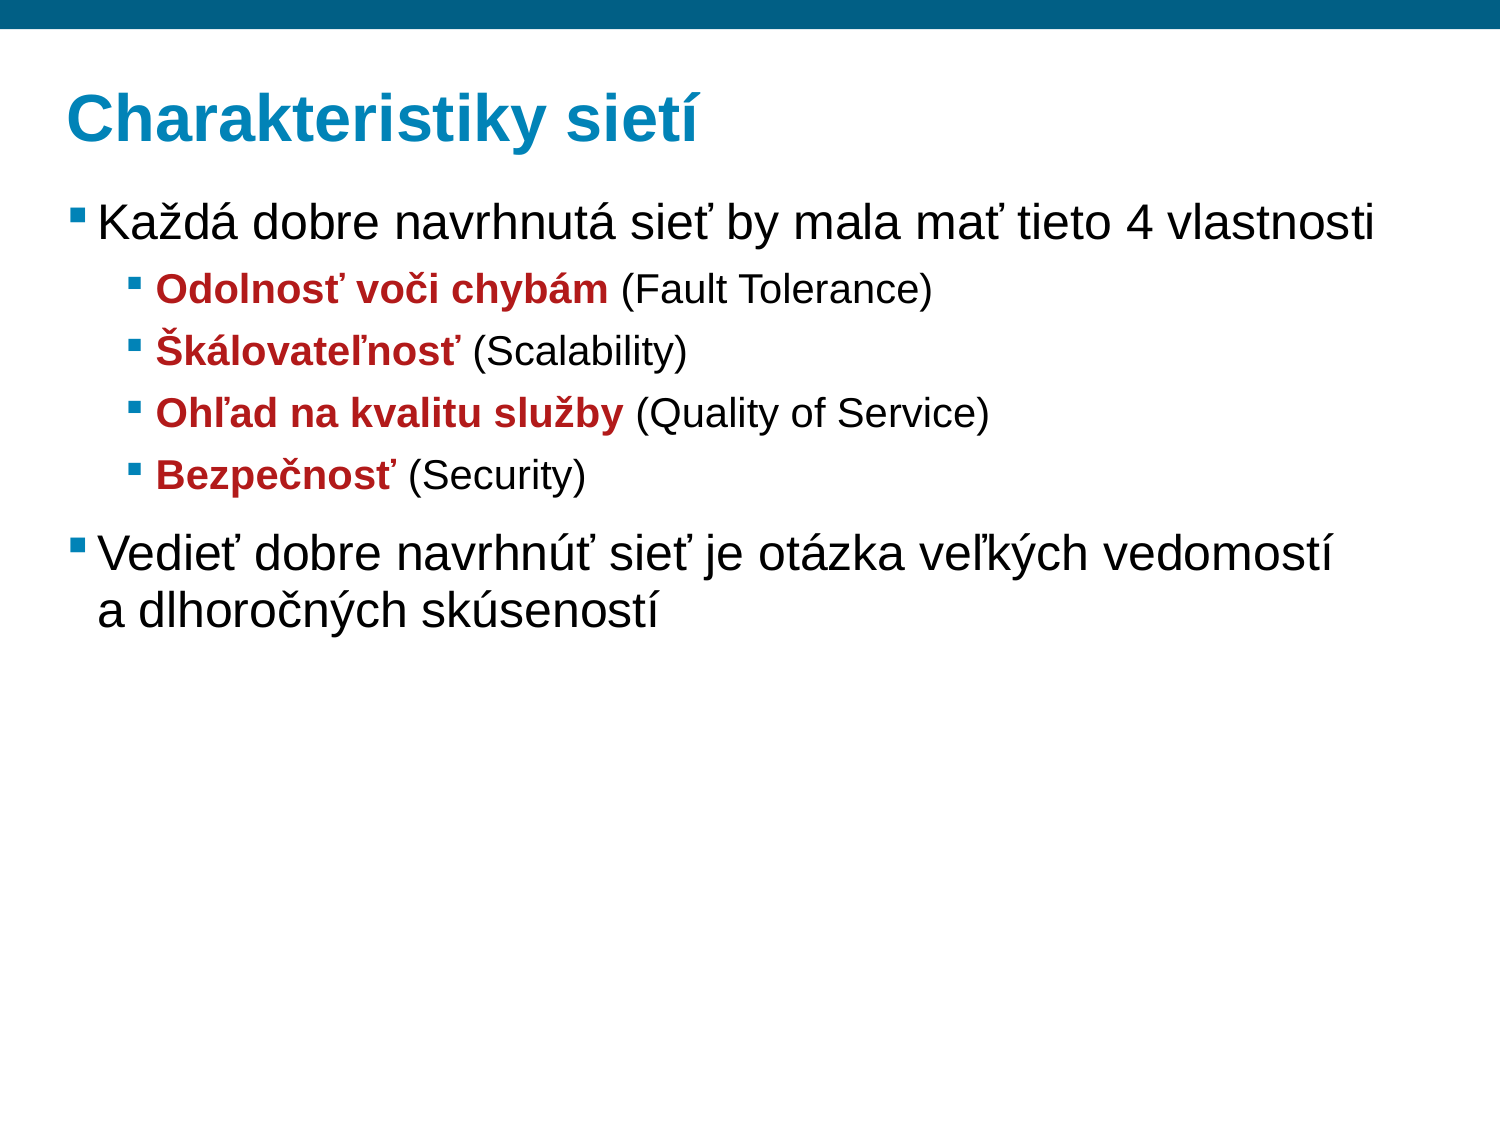

# Charakteristiky sietí
Každá dobre navrhnutá sieť by mala mať tieto 4 vlastnosti
Odolnosť voči chybám (Fault Tolerance)
Škálovateľnosť (Scalability)
Ohľad na kvalitu služby (Quality of Service)
Bezpečnosť (Security)
Vedieť dobre navrhnúť sieť je otázka veľkých vedomostí a dlhoročných skúseností